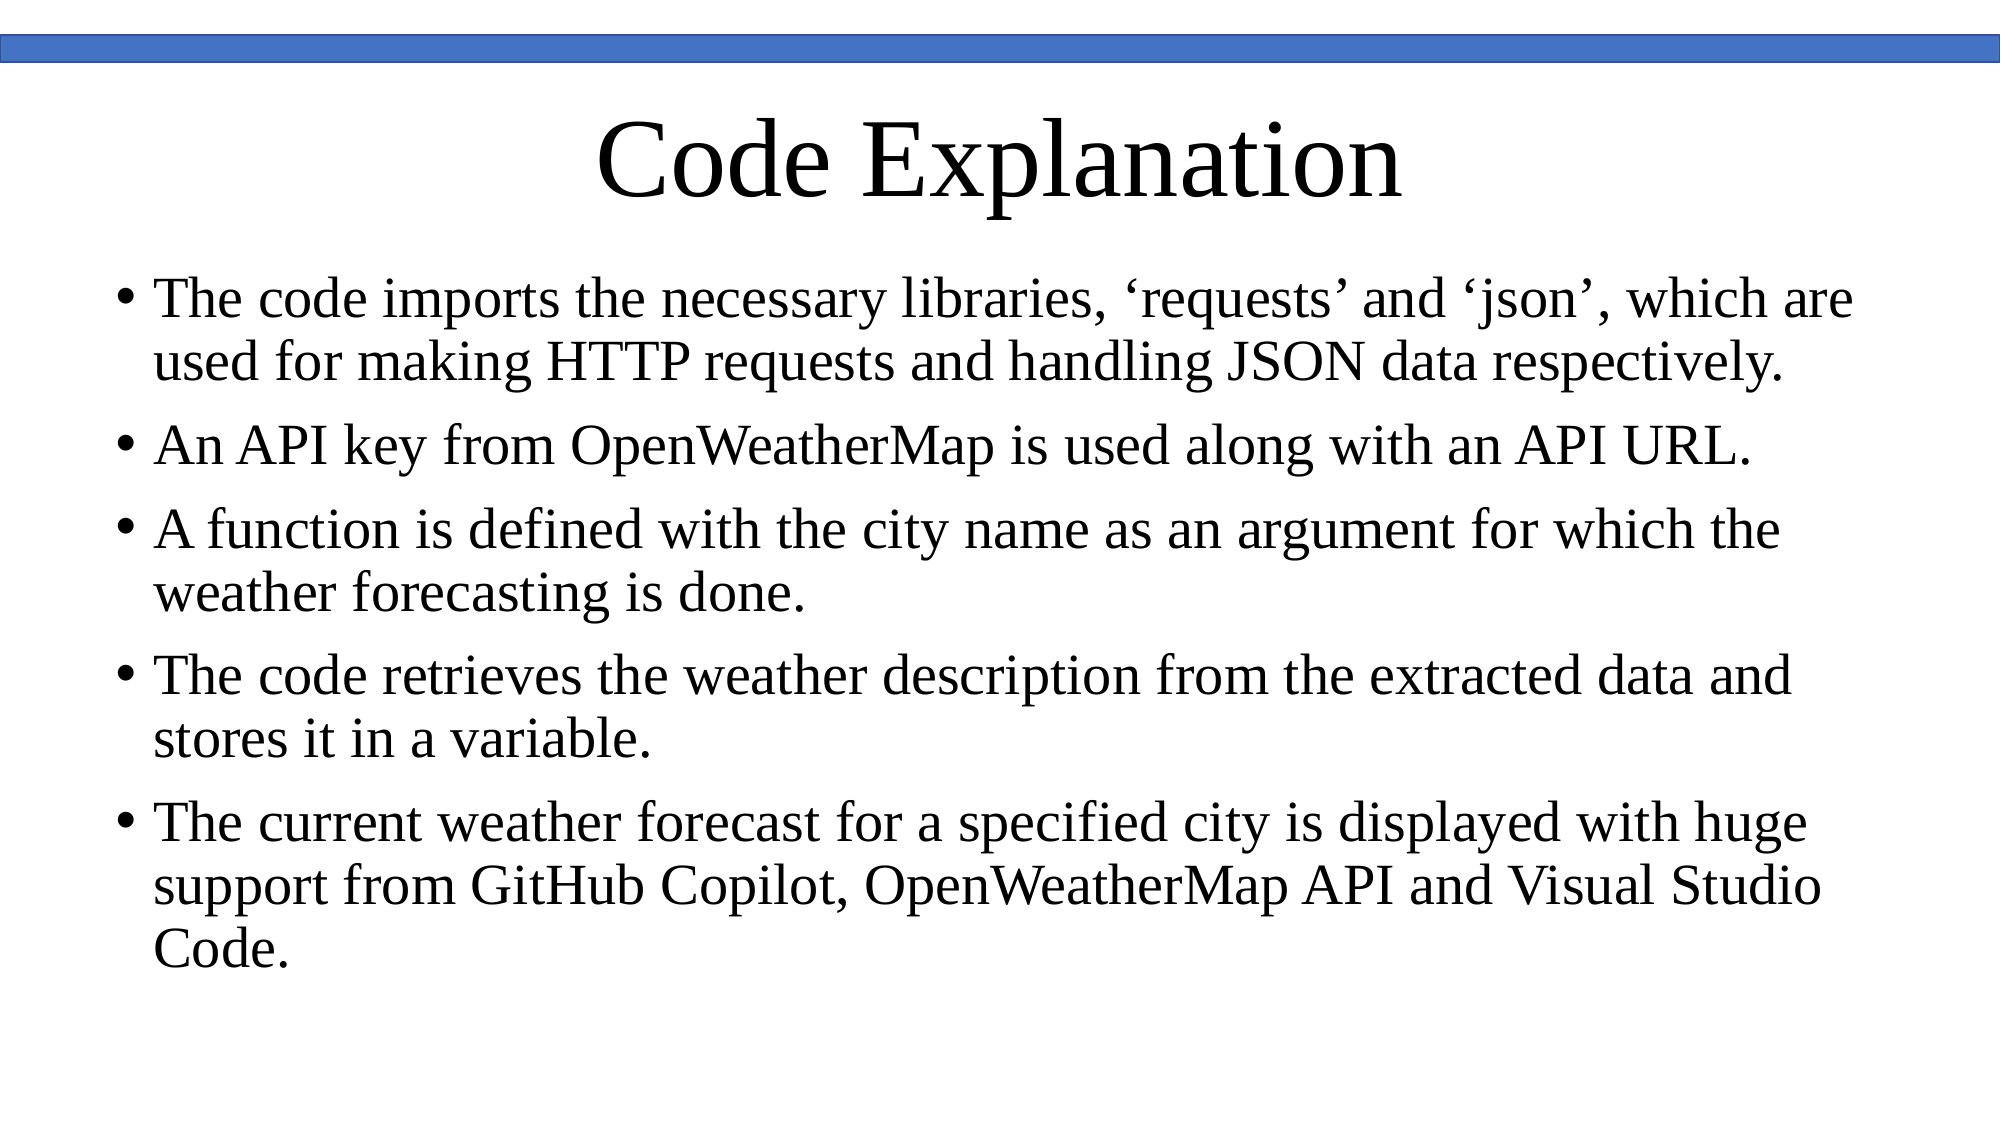

# Code Explanation
The code imports the necessary libraries, ‘requests’ and ‘json’, which are used for making HTTP requests and handling JSON data respectively.
An API key from OpenWeatherMap is used along with an API URL.
A function is defined with the city name as an argument for which the weather forecasting is done.
The code retrieves the weather description from the extracted data and stores it in a variable.
The current weather forecast for a specified city is displayed with huge support from GitHub Copilot, OpenWeatherMap API and Visual Studio Code.